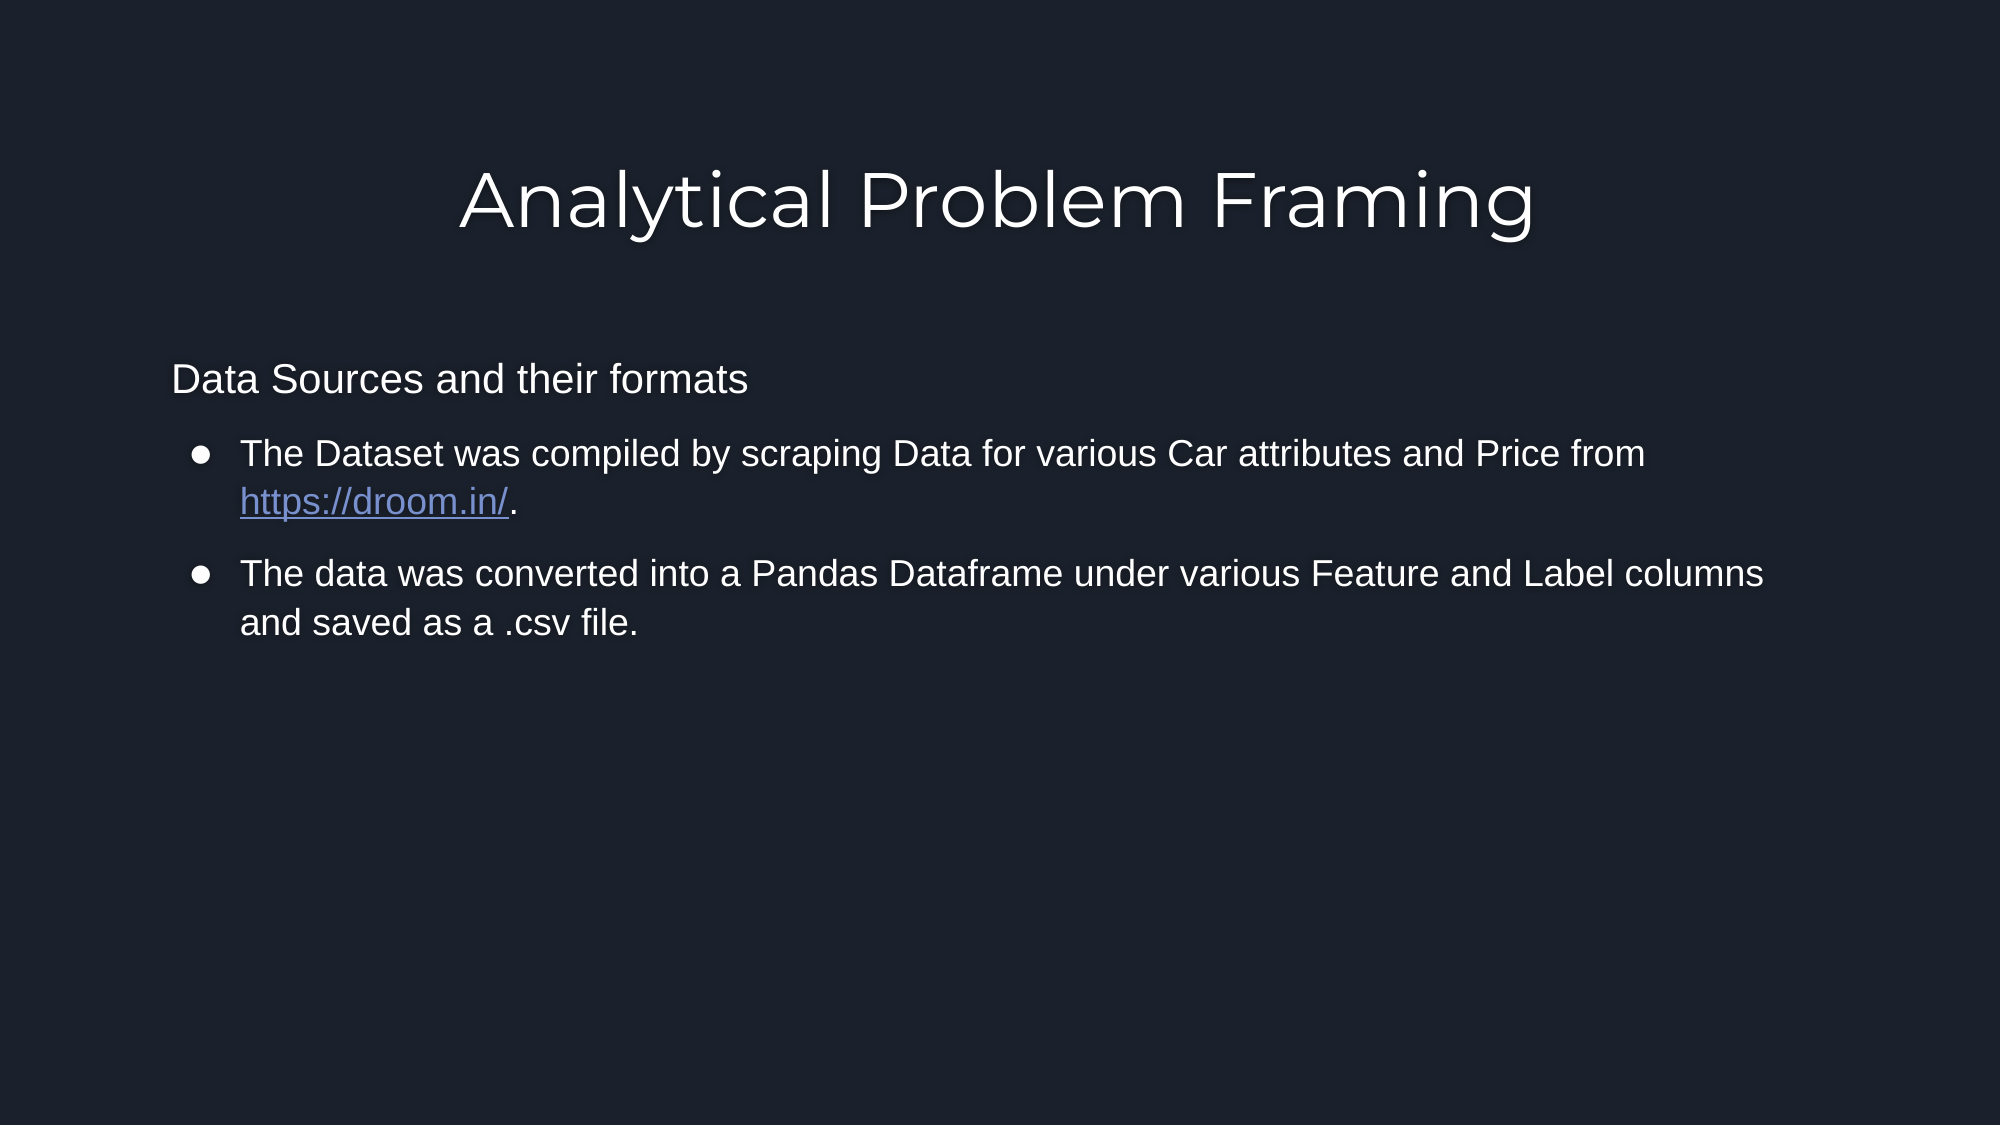

# Analytical Problem Framing
Data Sources and their formats
The Dataset was compiled by scraping Data for various Car attributes and Price from https://droom.in/.
The data was converted into a Pandas Dataframe under various Feature and Label columns and saved as a .csv file.